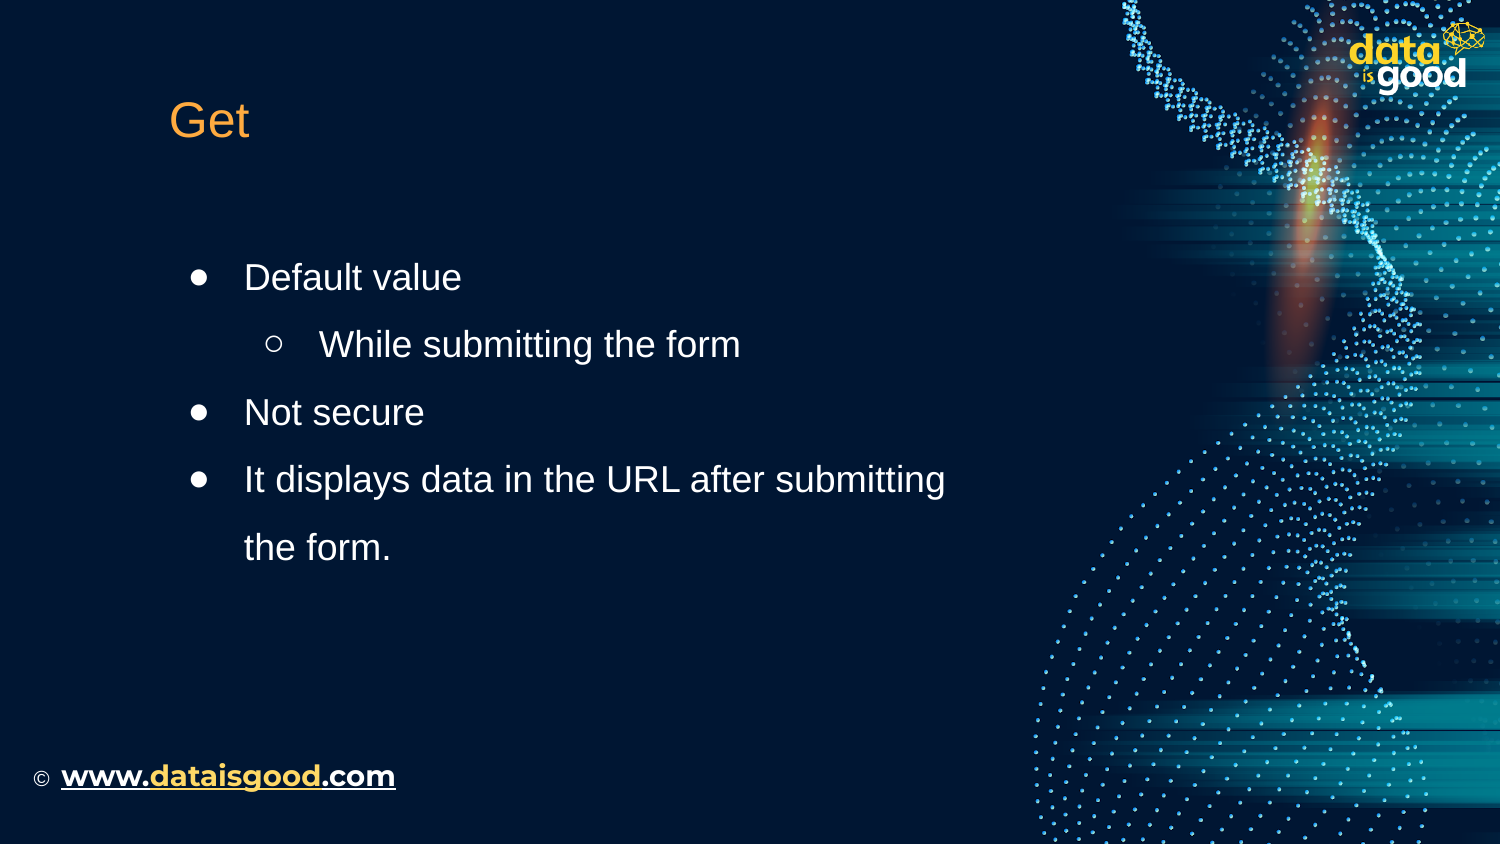

# Get
Default value
While submitting the form
Not secure
It displays data in the URL after submitting the form.